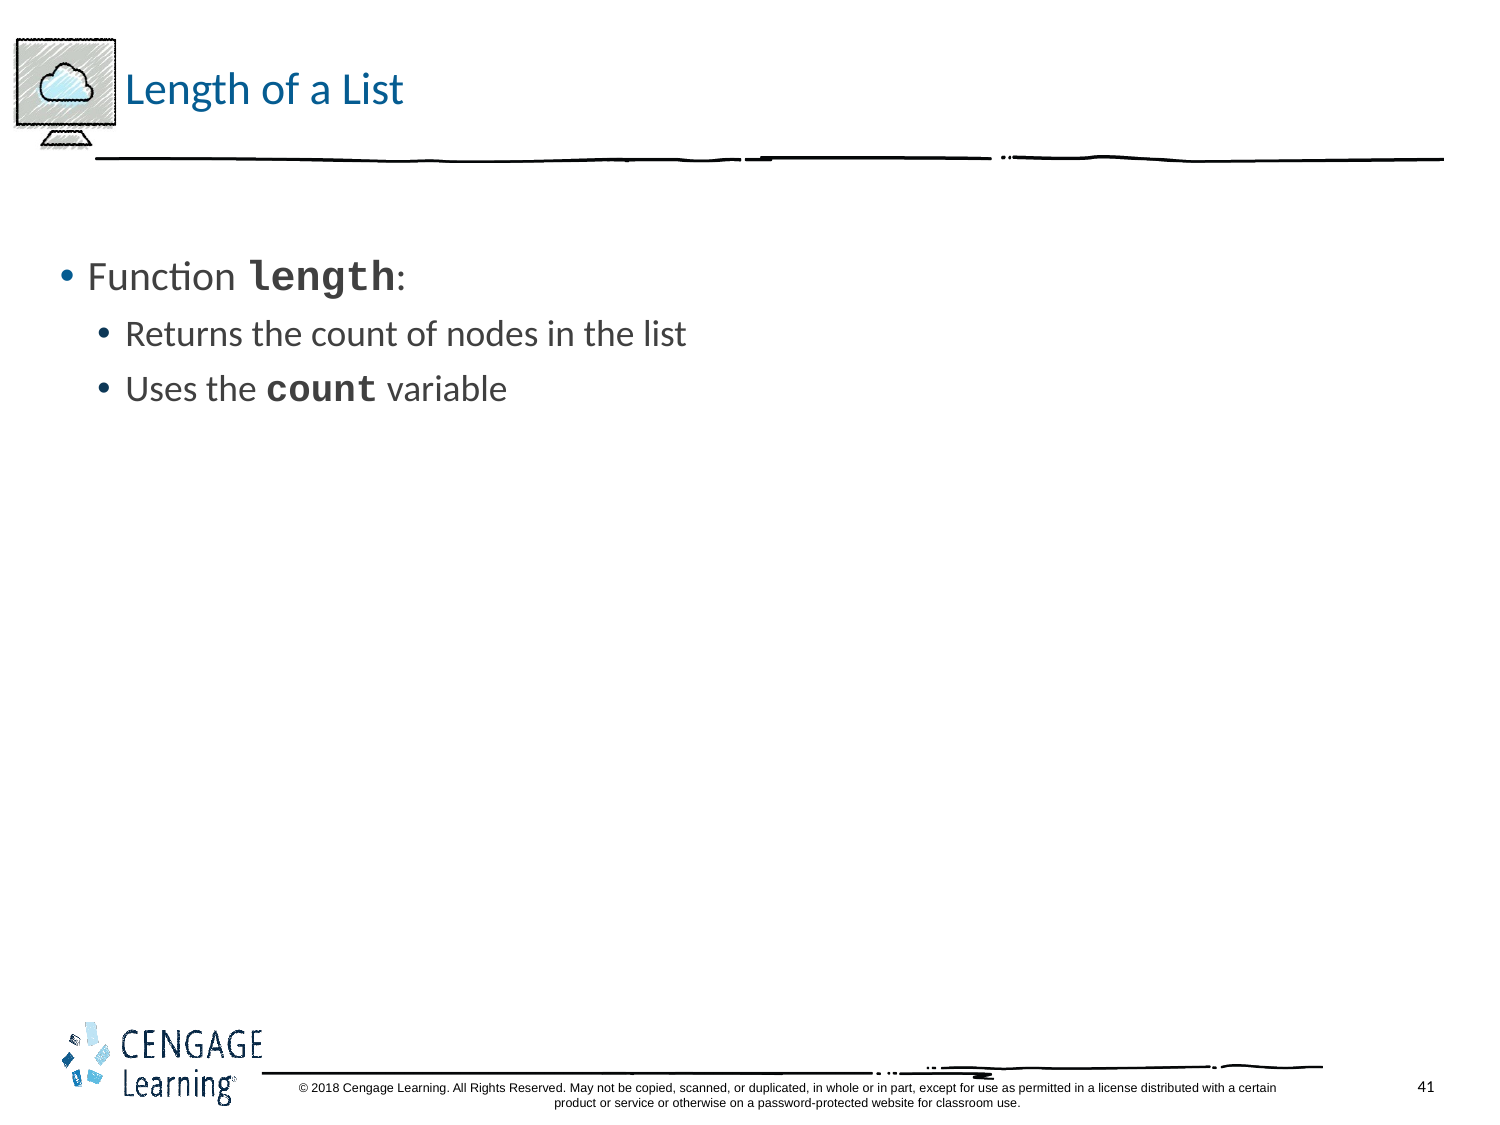

# Length of a List
Function length:
Returns the count of nodes in the list
Uses the count variable